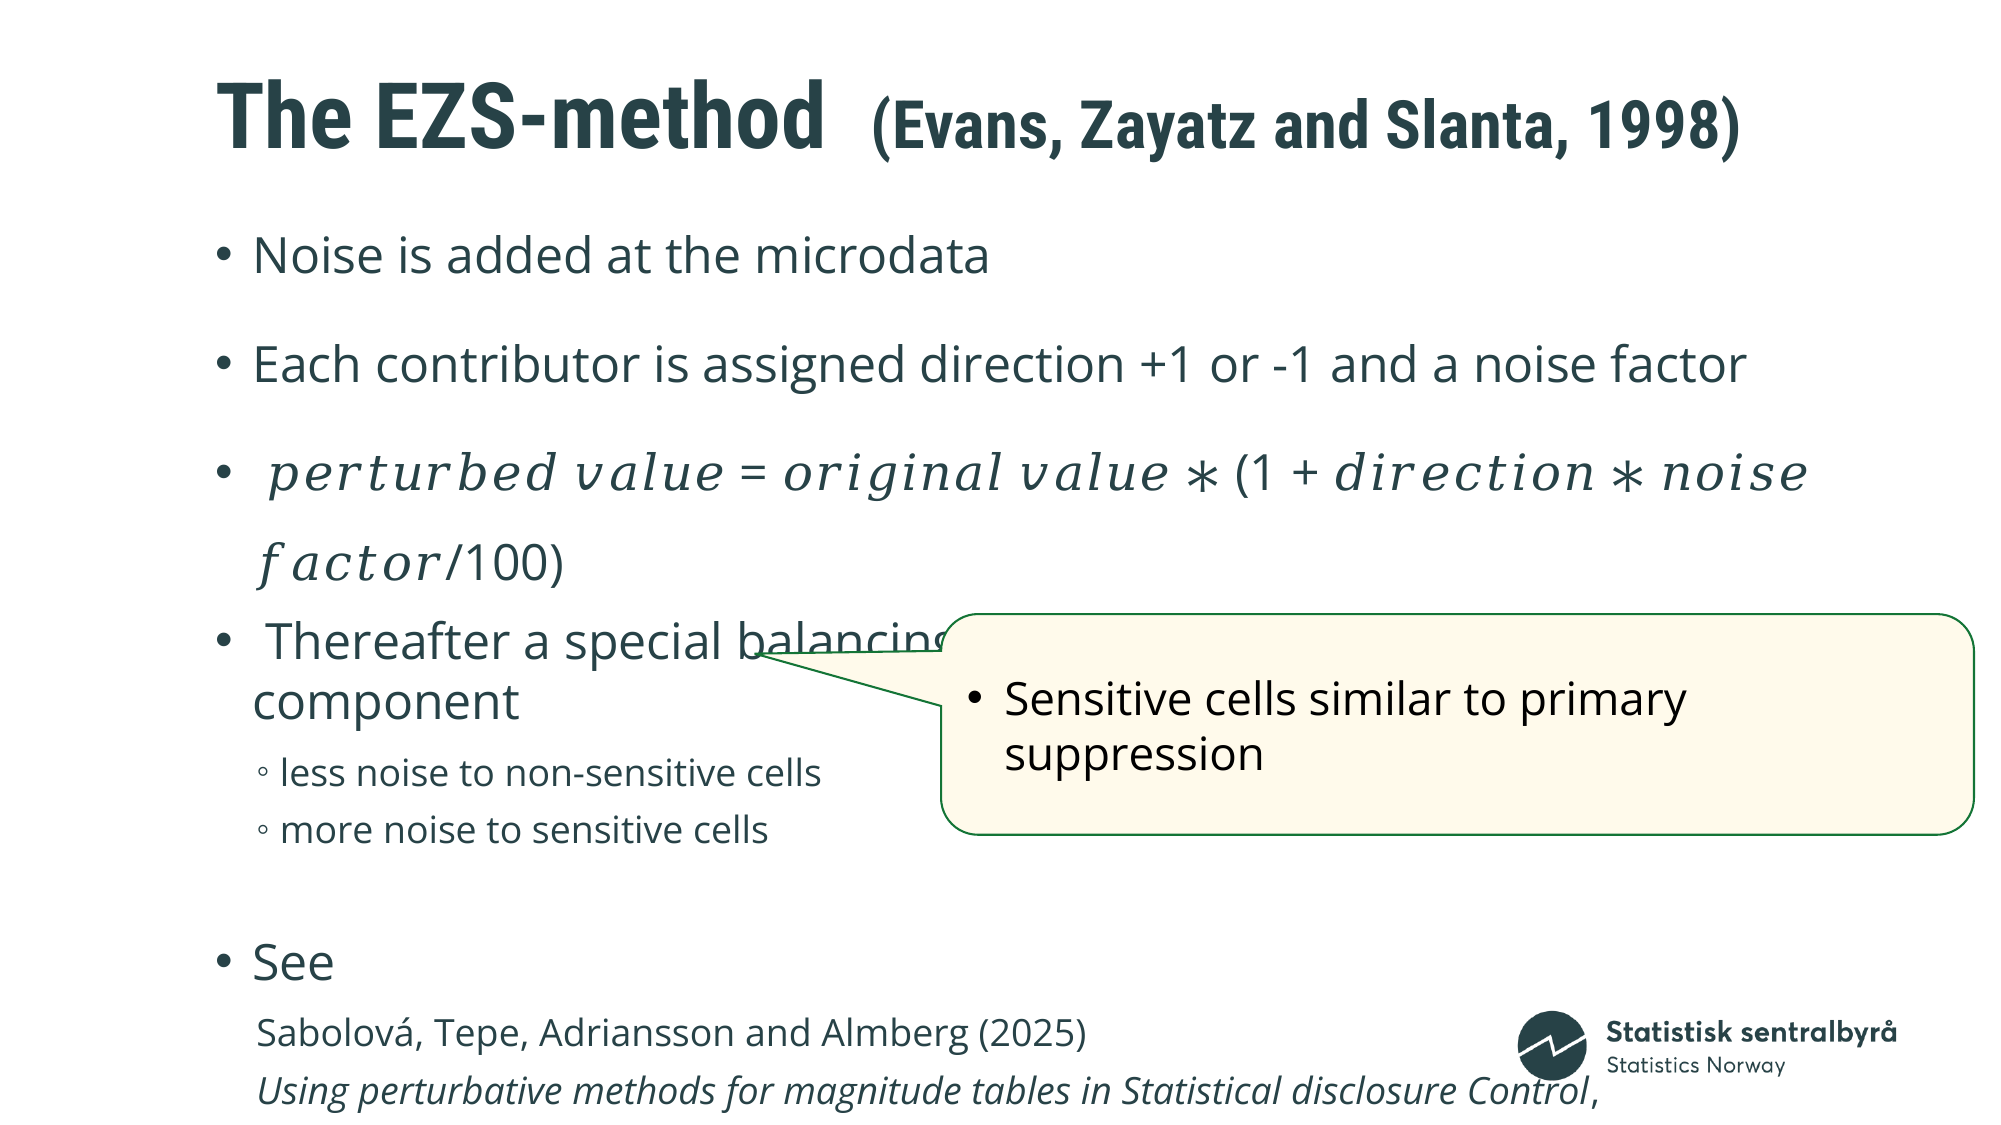

# The EZS-method  (Evans, Zayatz and Slanta, 1998)
Noise is added at the microdata
Each contributor is assigned direction +1 or -1 and a noise factor
 𝑝𝑒𝑟𝑡𝑢𝑟𝑏𝑒𝑑 𝑣𝑎𝑙𝑢𝑒 = 𝑜𝑟𝑖𝑔𝑖𝑛𝑎𝑙 𝑣𝑎𝑙𝑢𝑒 ∗ (1 + 𝑑𝑖𝑟𝑒𝑐𝑡𝑖𝑜𝑛 ∗ 𝑛𝑜𝑖𝑠𝑒 𝑓𝑎𝑐𝑡𝑜𝑟/100)
 Thereafter a special balancing procedure for the 𝑑𝑖𝑟𝑒𝑐𝑡𝑖𝑜𝑛 component
less noise to non-sensitive cells
more noise to sensitive cells

See
Sabolová, Tepe, Adriansson and Almberg (2025)
Using perturbative methods for magnitude tables in Statistical disclosure Control,
Expert Meeting on Statistical Data Confidentiality, 15 - 17 October 2025, Barcelona Spain.
Sensitive cells similar to primary suppression